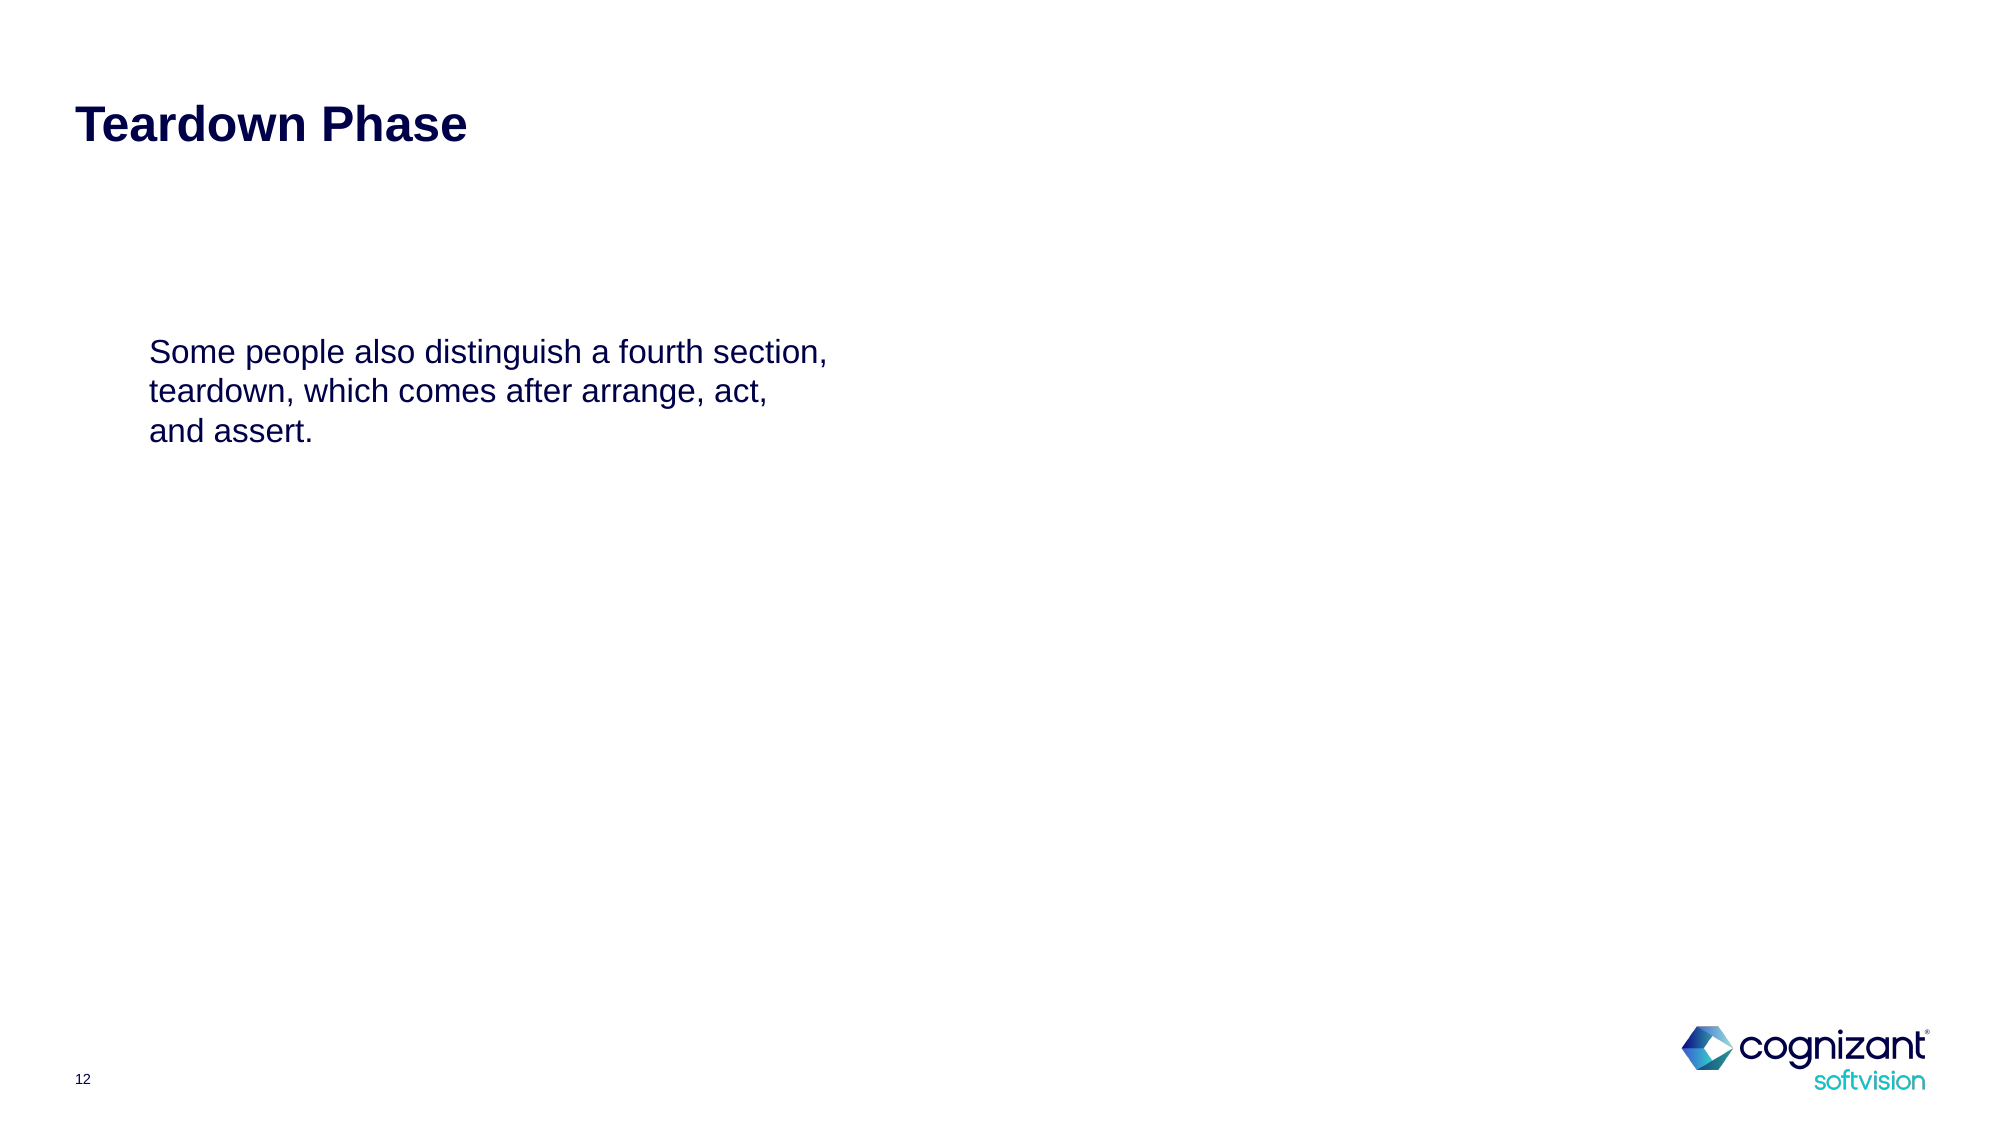

# Teardown Phase

Some people also distinguish a fourth section, teardown, which comes after arrange, act,
and assert.

12